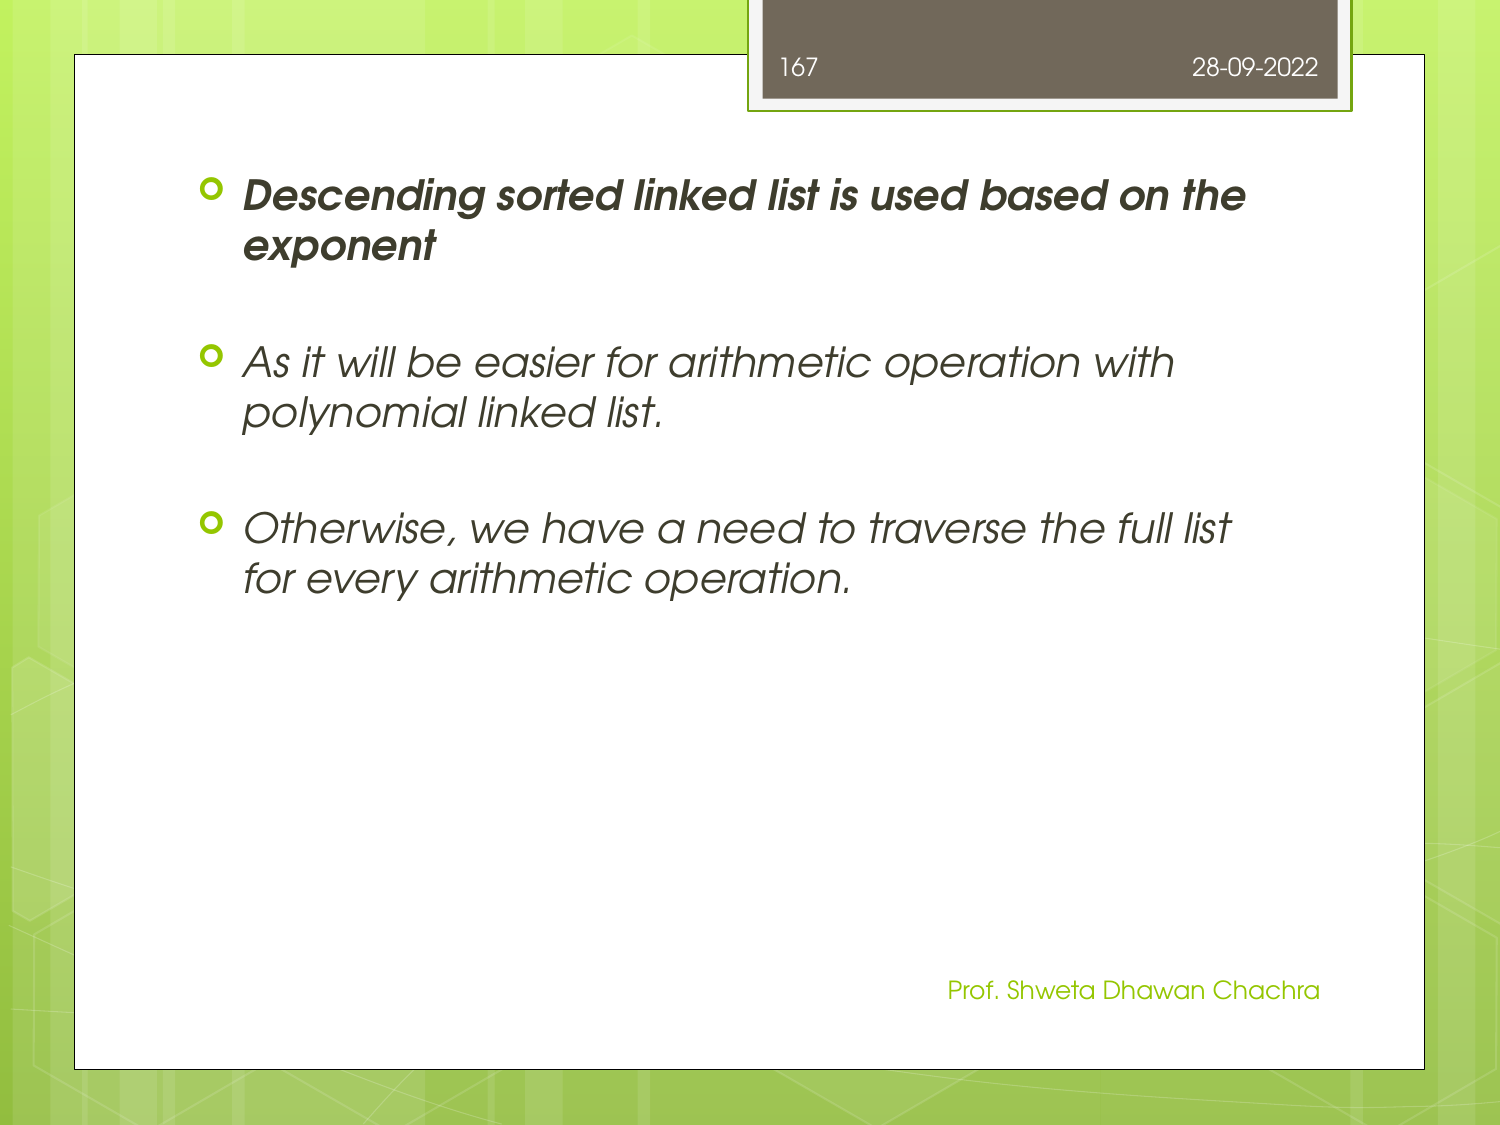

167
28-09-2022
Descending sorted linked list is used based on the exponent

As it will be easier for arithmetic operation with polynomial linked list.

Otherwise, we have a need to traverse the full list for every arithmetic operation.

Prof. Shweta Dhawan Chachra